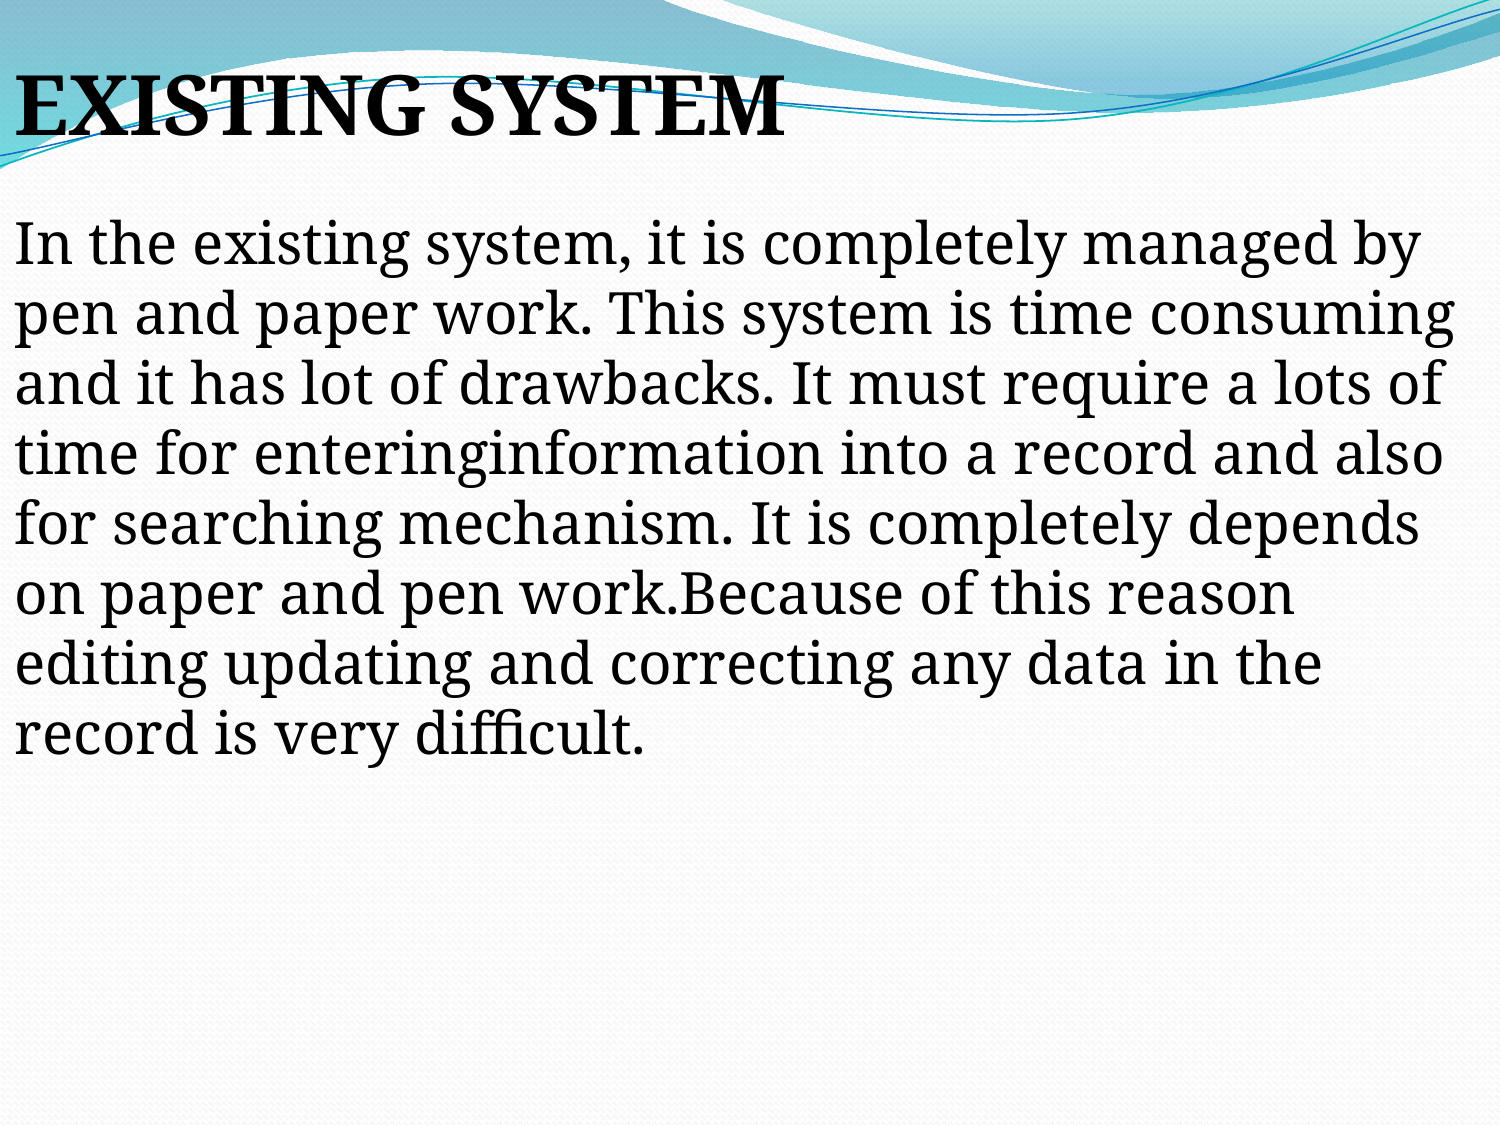

EXISTING SYSTEM
In the existing system, it is completely managed by pen and paper work. This system is time consuming and it has lot of drawbacks. It must require a lots of time for enteringinformation into a record and also for searching mechanism. It is completely depends on paper and pen work.Because of this reason editing updating and correcting any data in the record is very difficult.